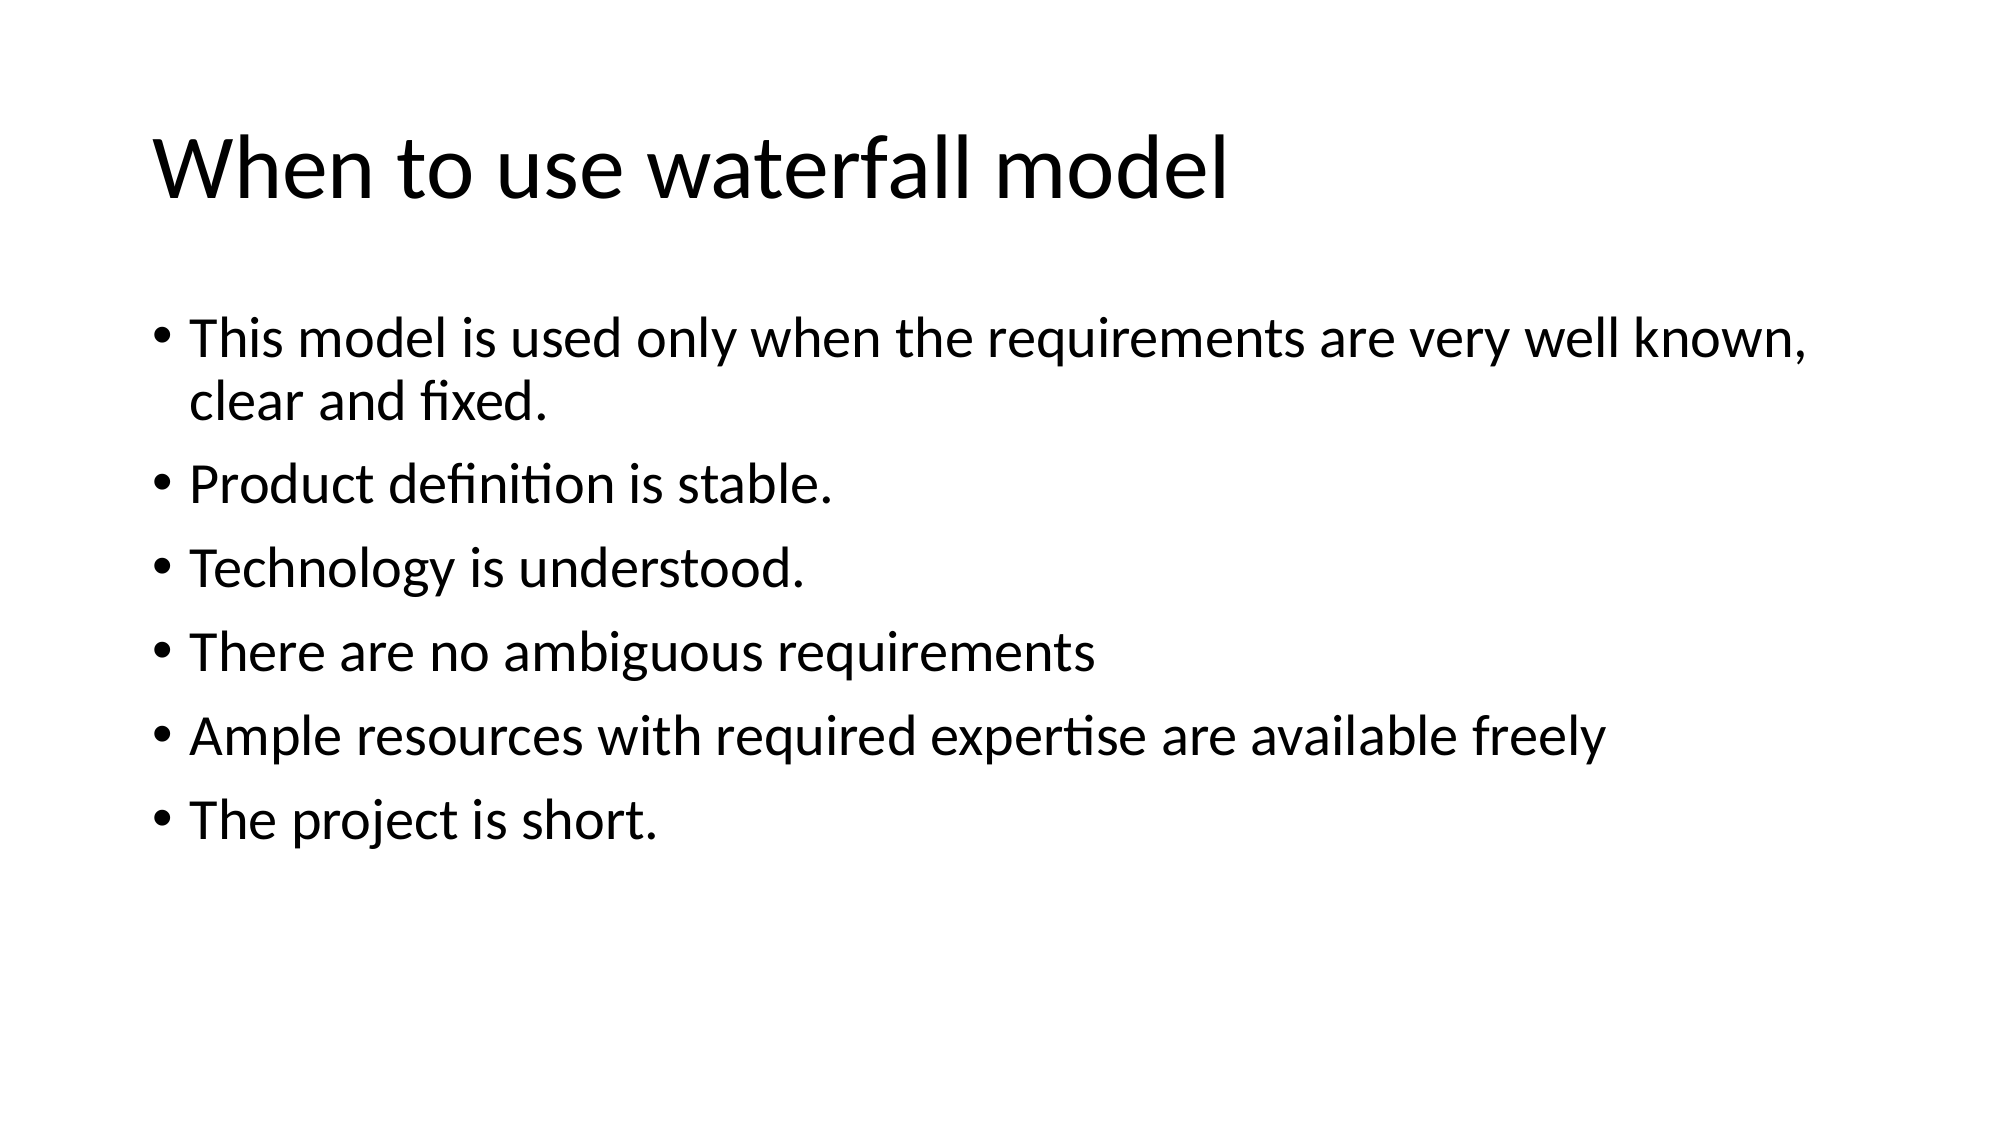

# When to use waterfall model
This model is used only when the requirements are very well known, clear and fixed.
Product definition is stable.
Technology is understood.
There are no ambiguous requirements
Ample resources with required expertise are available freely
The project is short.